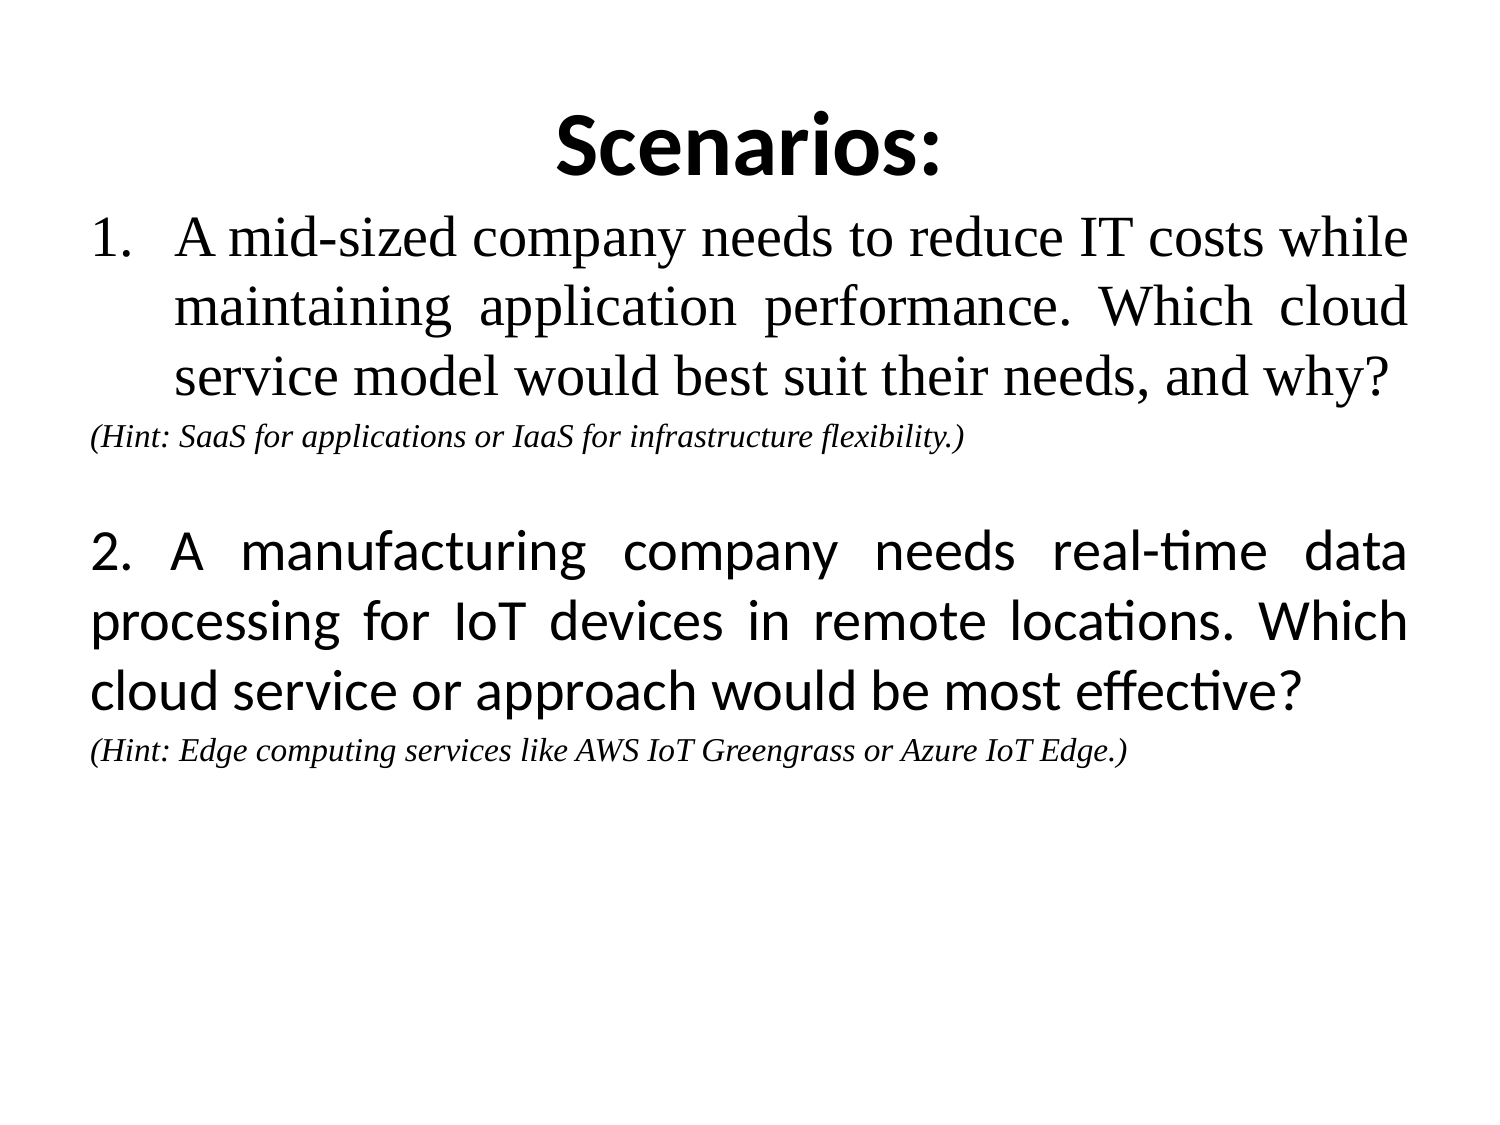

# Scenarios:
A mid-sized company needs to reduce IT costs while maintaining application performance. Which cloud service model would best suit their needs, and why?
(Hint: SaaS for applications or IaaS for infrastructure flexibility.)

2. A manufacturing company needs real-time data processing for IoT devices in remote locations. Which cloud service or approach would be most effective?
(Hint: Edge computing services like AWS IoT Greengrass or Azure IoT Edge.)